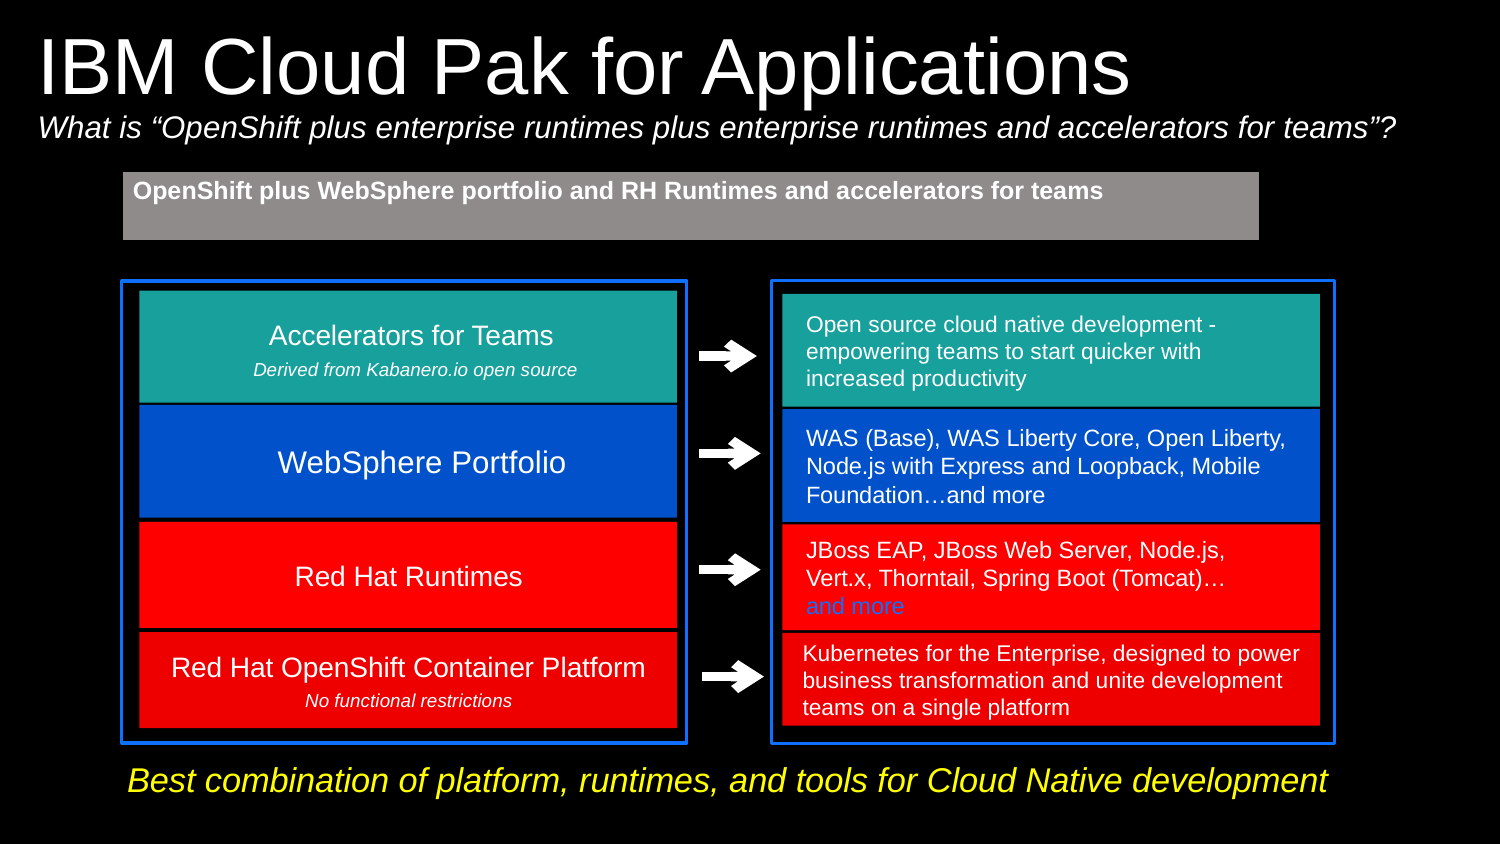

IBM Cloud Pak for Applications
What is “OpenShift plus enterprise runtimes plus enterprise runtimes and accelerators for teams”?

| OpenShift plus WebSphere portfolio and RH Runtimes and accelerators for teams |
| --- |

Accelerators for Teams
Derived from Kabanero.io open source

Open source cloud native development - empowering teams to start quicker with increased productivity

WebSphere Portfolio
WAS (Base), WAS Liberty Core, Open Liberty, Node.js with Express and Loopback, Mobile Foundation…and more
Red Hat Runtimes
JBoss EAP, JBoss Web Server, Node.js, Vert.x, Thorntail, Spring Boot (Tomcat)…and more
Red Hat OpenShift Container Platform
No functional restrictions
Kubernetes for the Enterprise, designed to power business transformation and unite development teams on a single platform
# Best combination of platform, runtimes, and tools for Cloud Native development
15